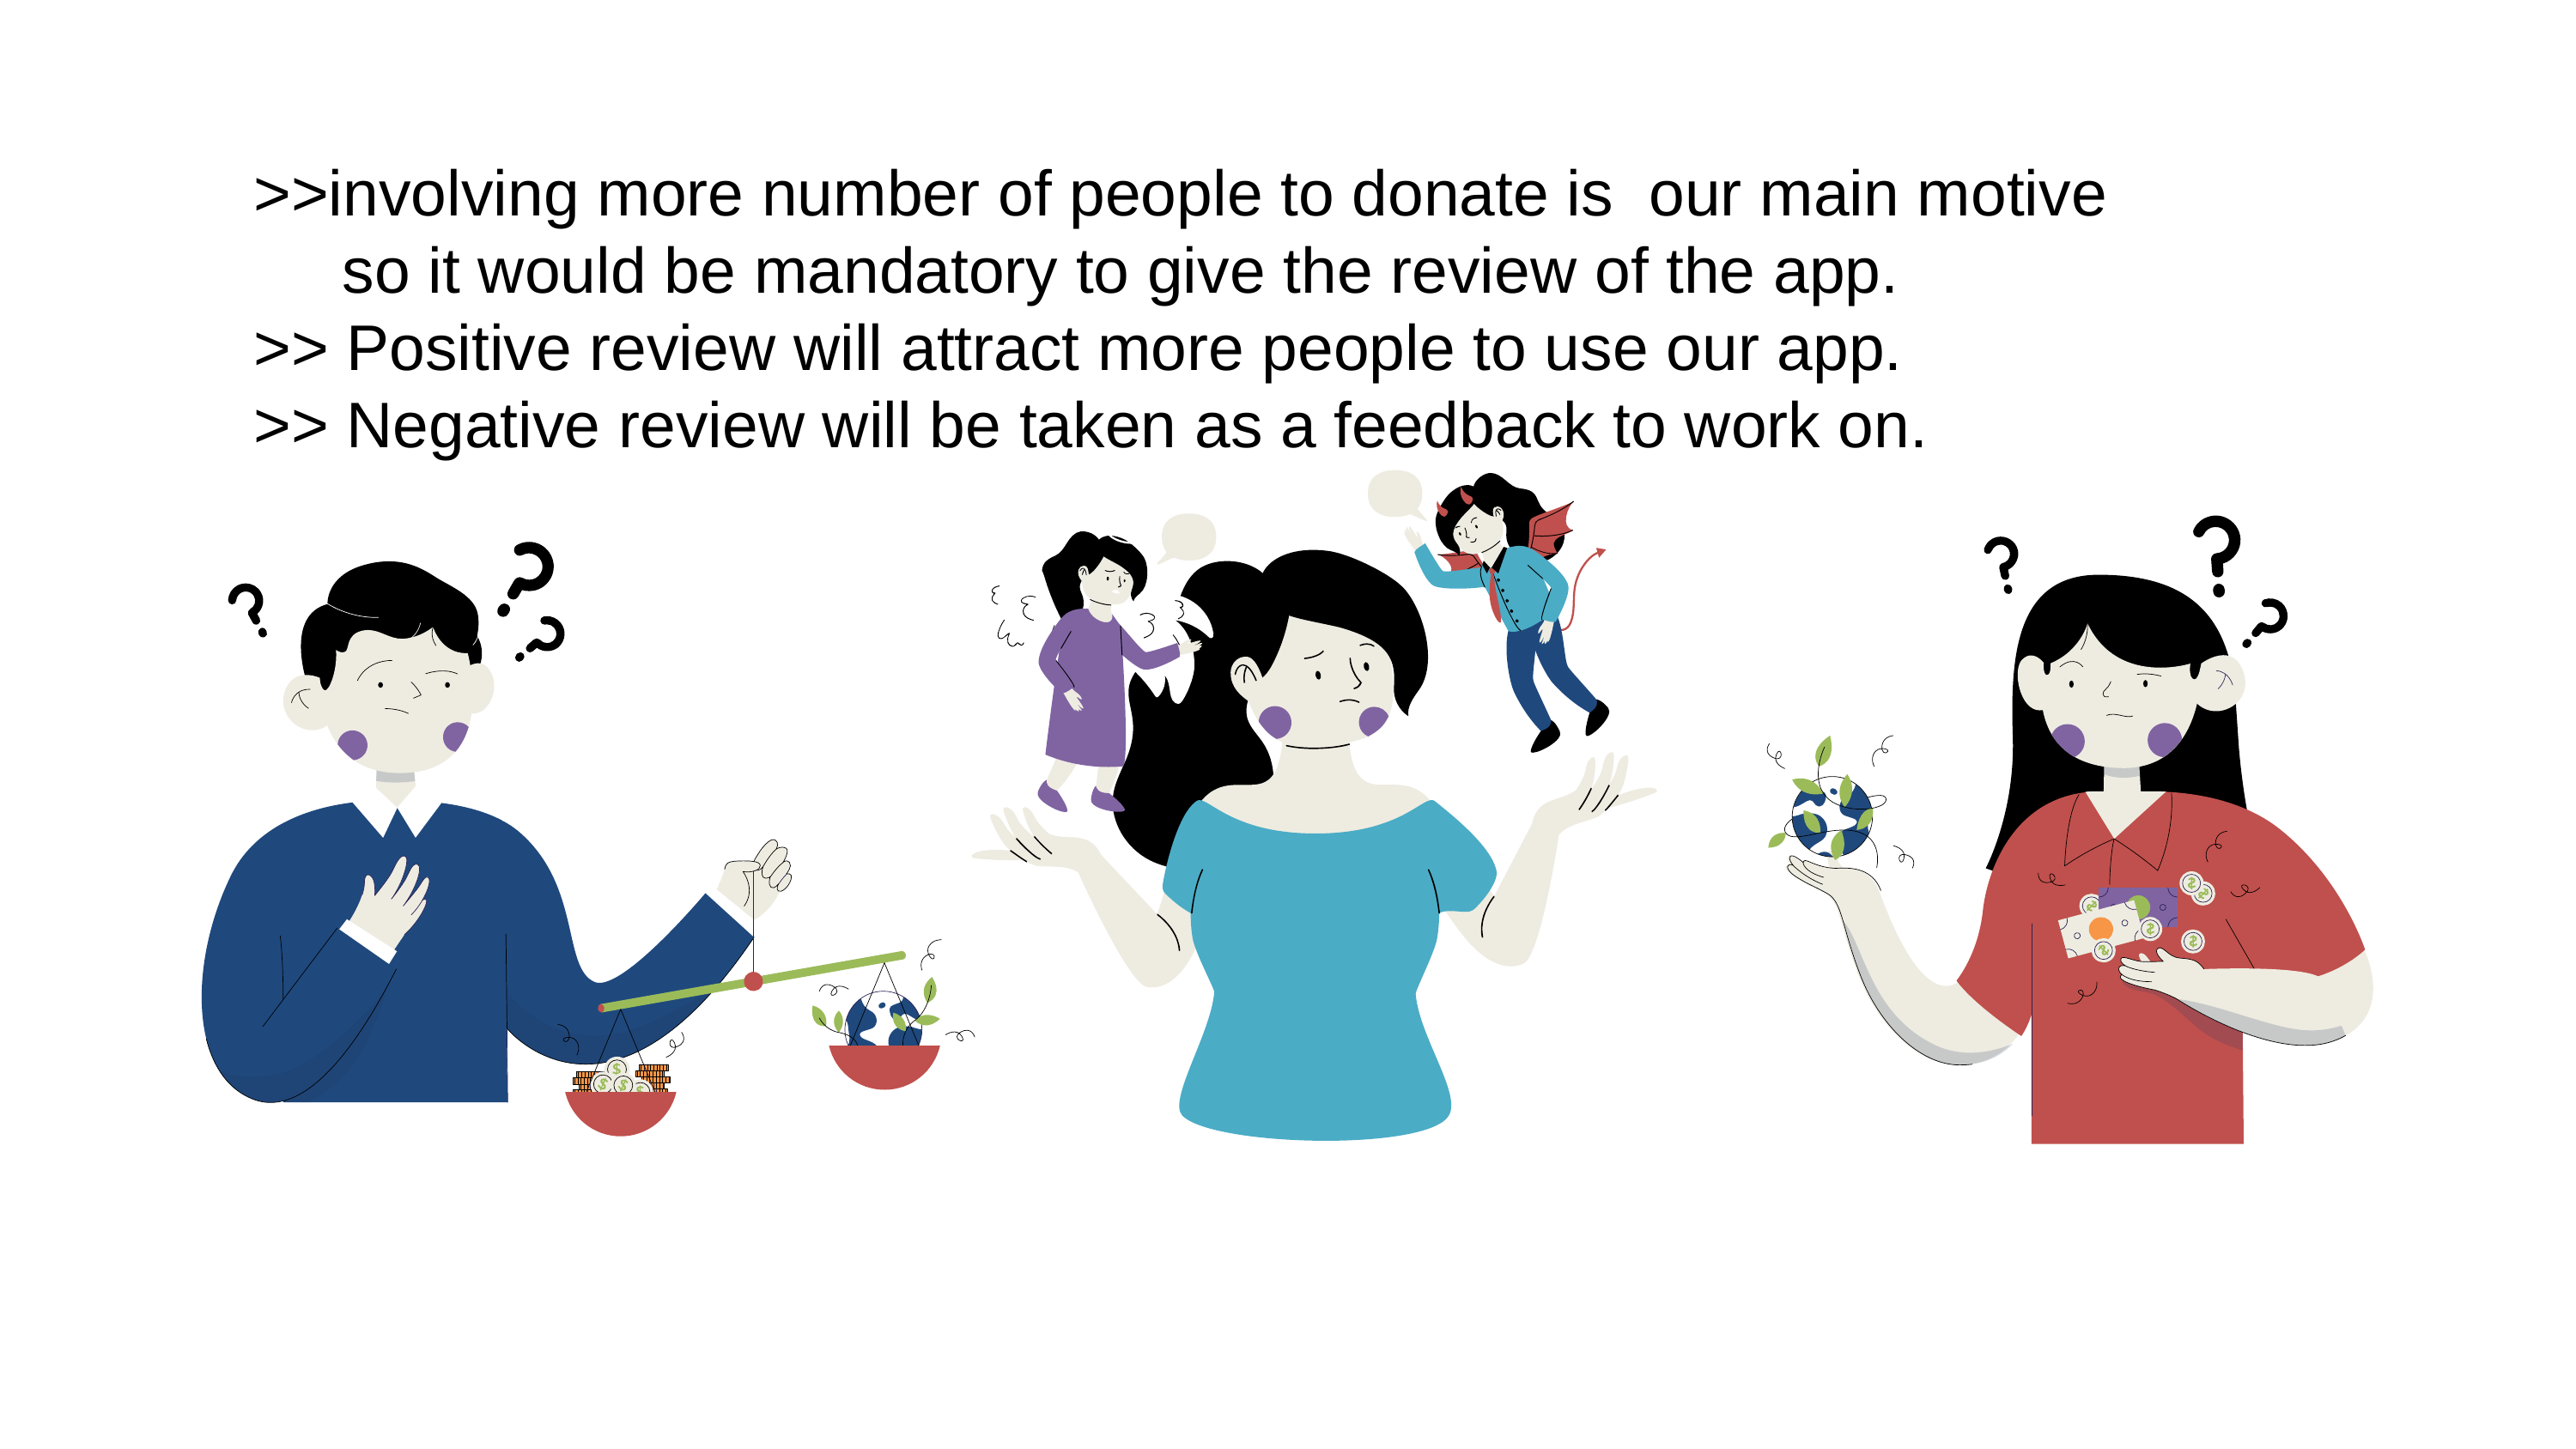

# >>involving more number of people to donate is  our main motive so it would be mandatory to give the review of the app. >> Positive review will attract more people to use our app. >> Negative review will be taken as a feedback to work on.